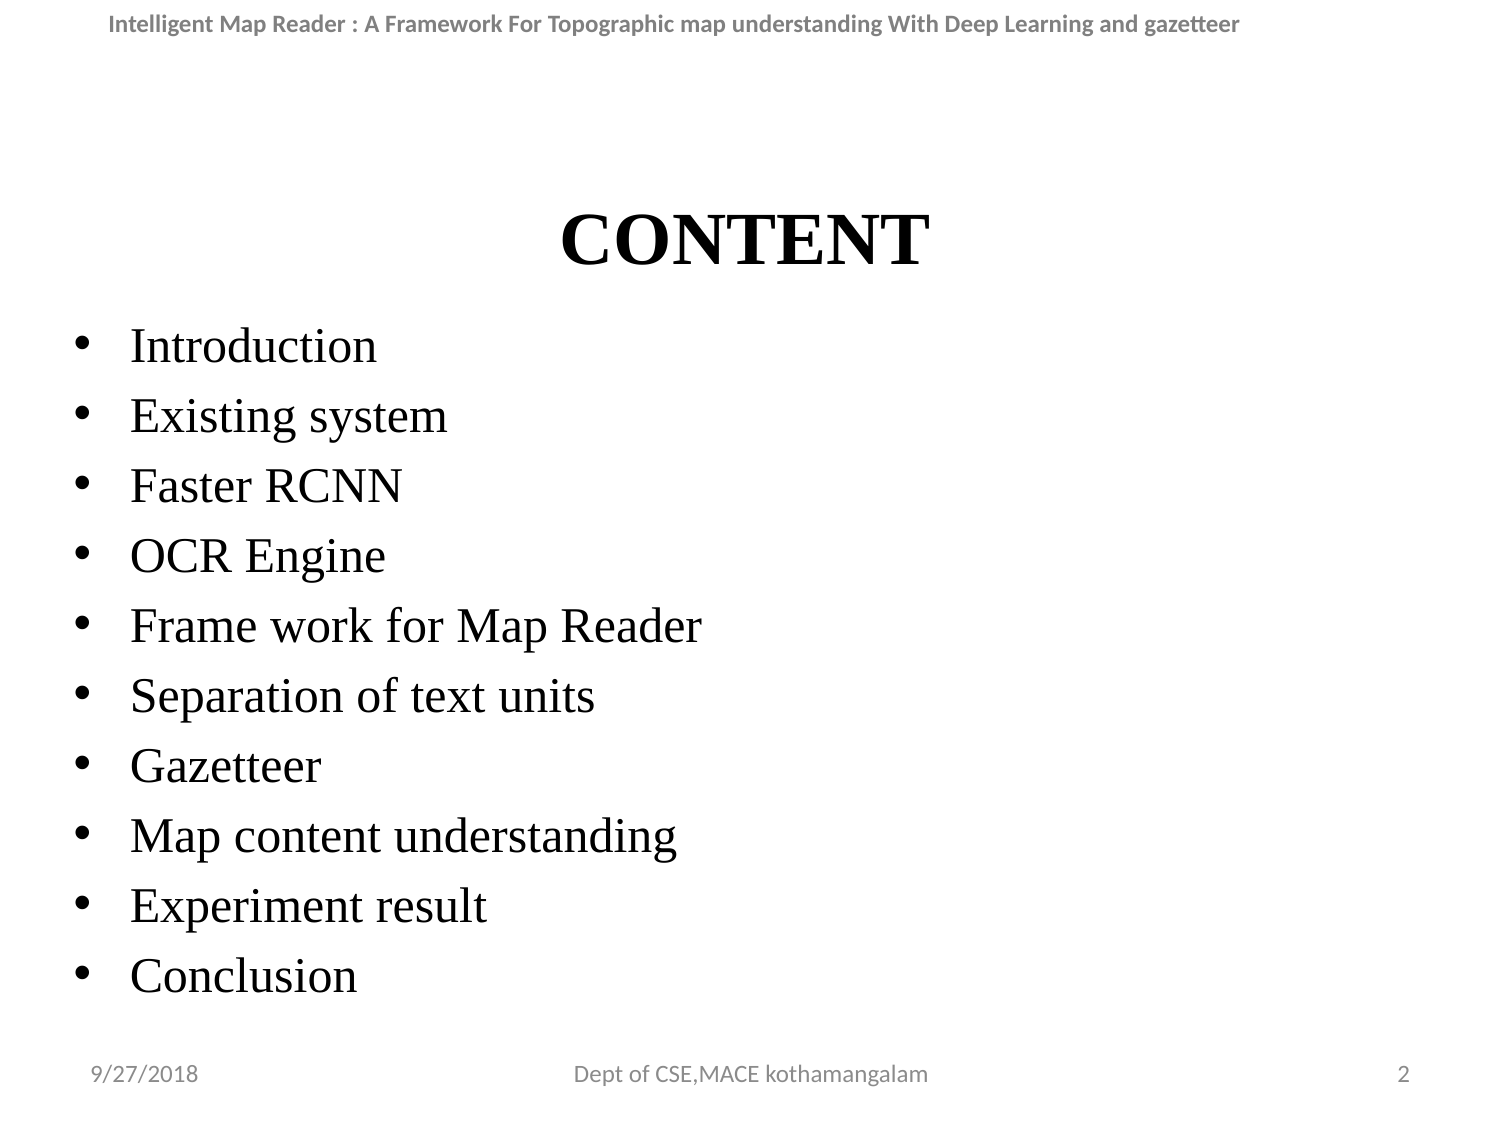

Intelligent Map Reader : A Framework For Topographic map understanding With Deep Learning and gazetteer
# CONTENT
Introduction
Existing system
Faster RCNN
OCR Engine
Frame work for Map Reader
Separation of text units
Gazetteer
Map content understanding
Experiment result
Conclusion

9/27/2018
Dept of CSE,MACE kothamangalam
2